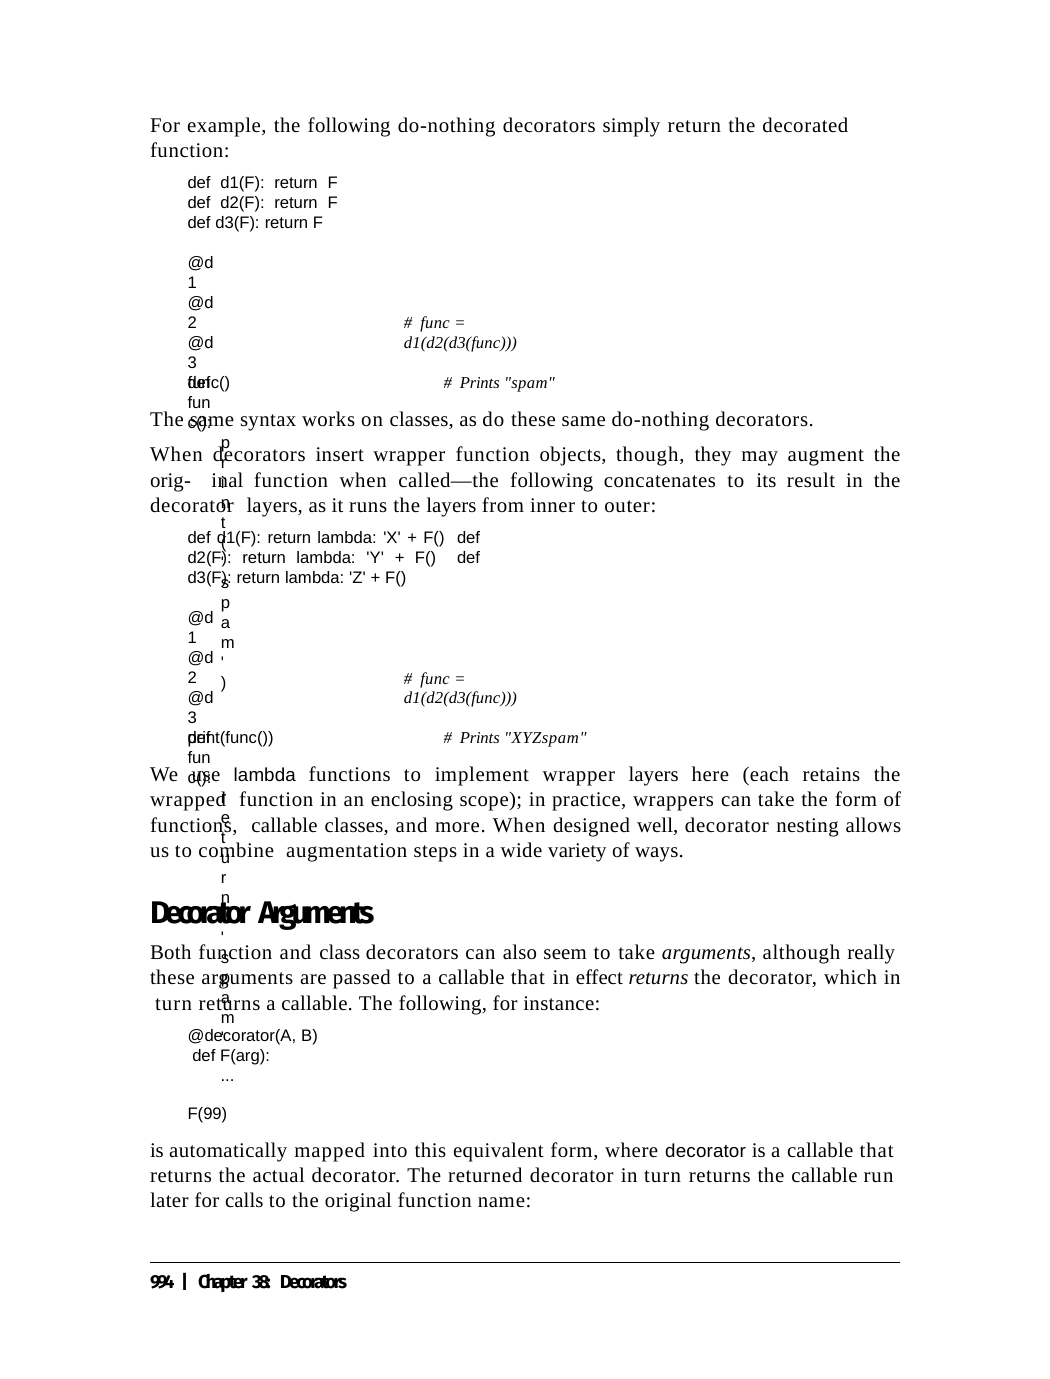

For example, the following do-nothing decorators simply return the decorated  function:
def d1(F): return F  def d2(F): return F  def d3(F): return F
@d1  @d2  @d3
def func():
print('spam')
# func = d1(d2(d3(func)))
func()	# Prints "spam"
The same syntax works on classes, as do these same do-nothing decorators.
When decorators insert wrapper function objects, though, they may augment the orig-  inal function when called—the following concatenates to its result in the decorator  layers, as it runs the layers from inner to outer:
def d1(F): return lambda: 'X' + F()  def d2(F): return lambda: 'Y' + F()  def d3(F): return lambda: 'Z' + F()
@d1  @d2  @d3
def func():
return 'spam'
# func = d1(d2(d3(func)))
print(func())	# Prints "XYZspam"
We use lambda functions to implement wrapper layers here (each retains the wrapped  function in an enclosing scope); in practice, wrappers can take the form of functions,  callable classes, and more. When designed well, decorator nesting allows us to combine  augmentation steps in a wide variety of ways.

Decorator Arguments
Both function and class decorators can also seem to take arguments, although really  these arguments are passed to a callable that in effect returns the decorator, which in  turn returns a callable. The following, for instance:
@decorator(A, B)  def F(arg):
...

F(99)
is automatically mapped into this equivalent form, where decorator is a callable that  returns the actual decorator. The returned decorator in turn returns the callable run  later for calls to the original function name:

994  |  Chapter 38:  Decorators